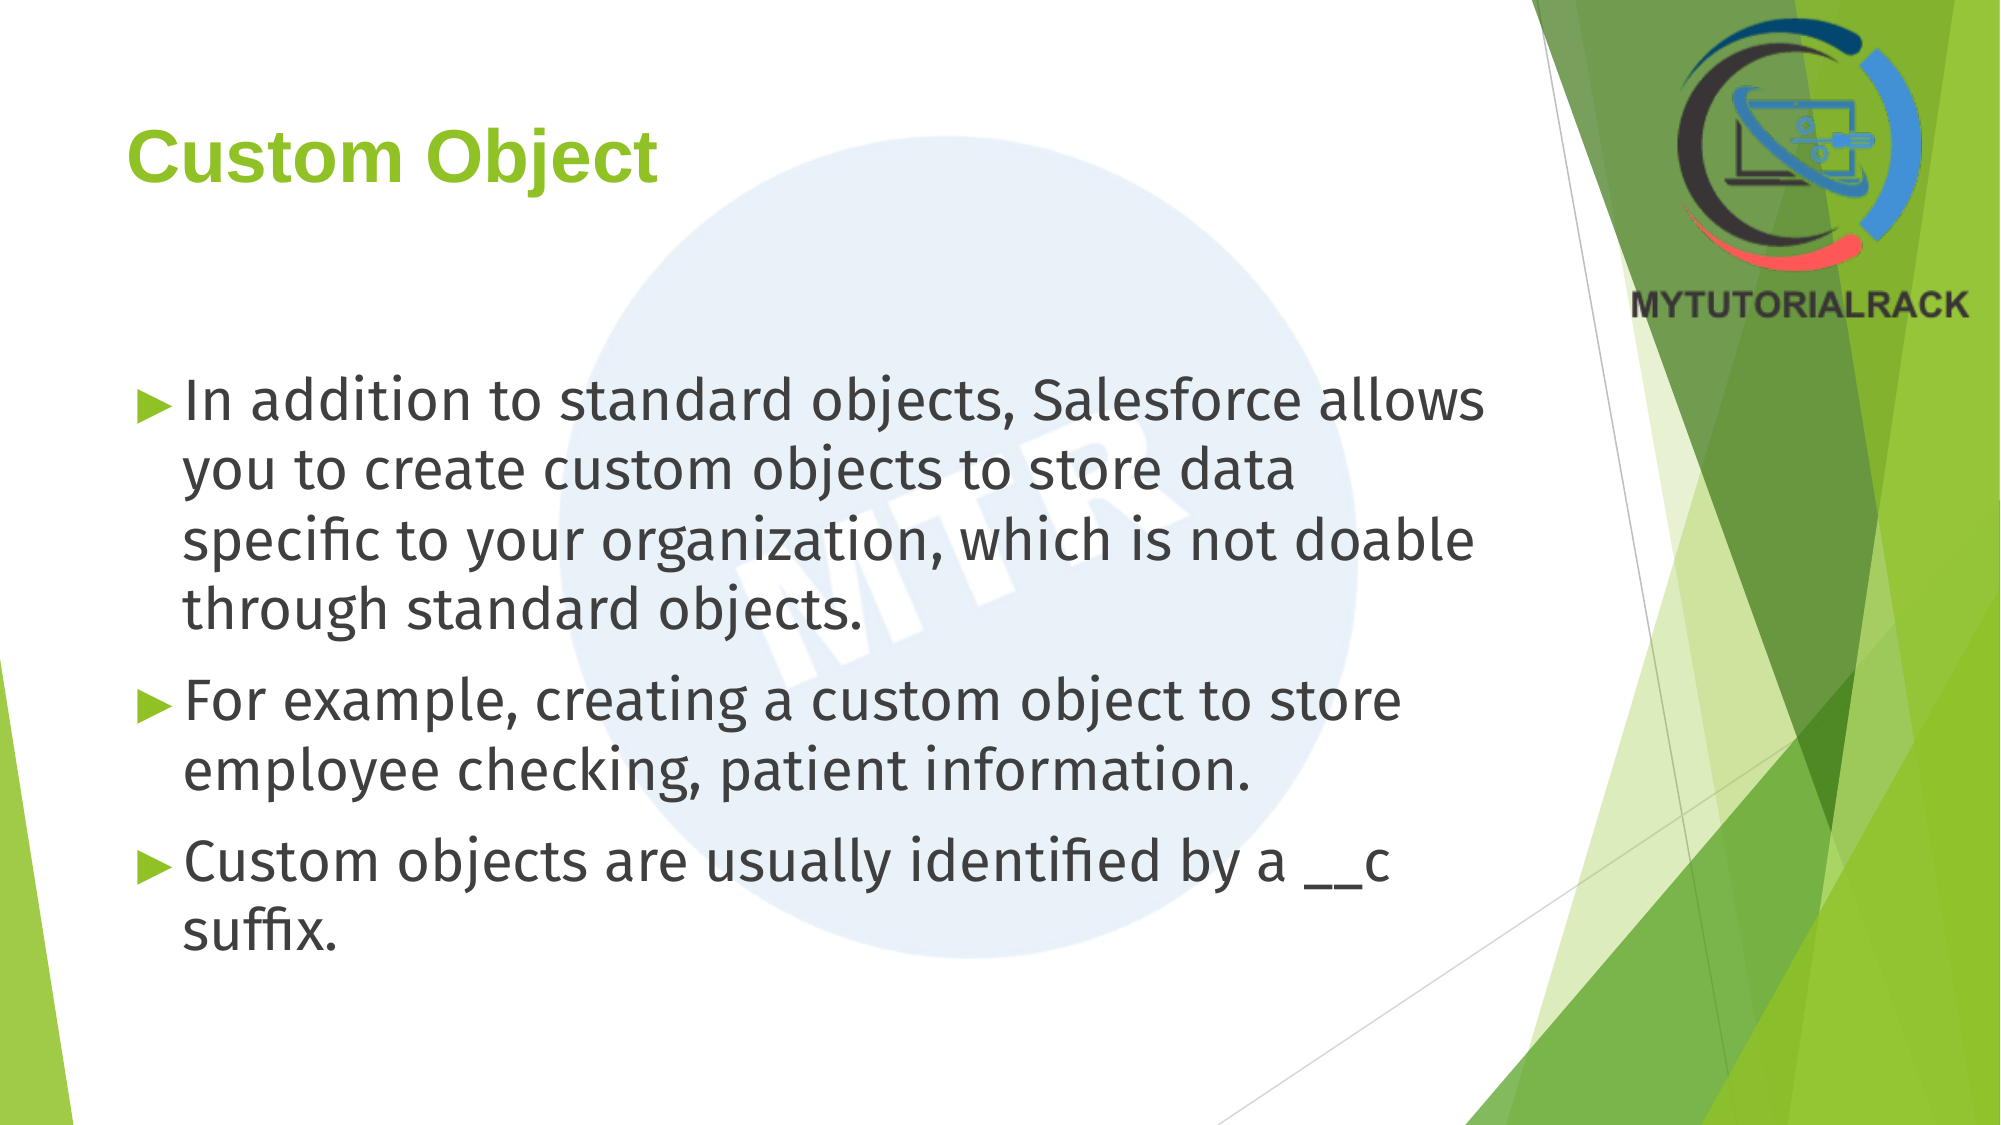

# Custom Object
In addition to standard objects, Salesforce allows you to create custom objects to store data specific to your organization, which is not doable through standard objects.
For example, creating a custom object to store employee checking, patient information.
Custom objects are usually identified by a __c suffix.